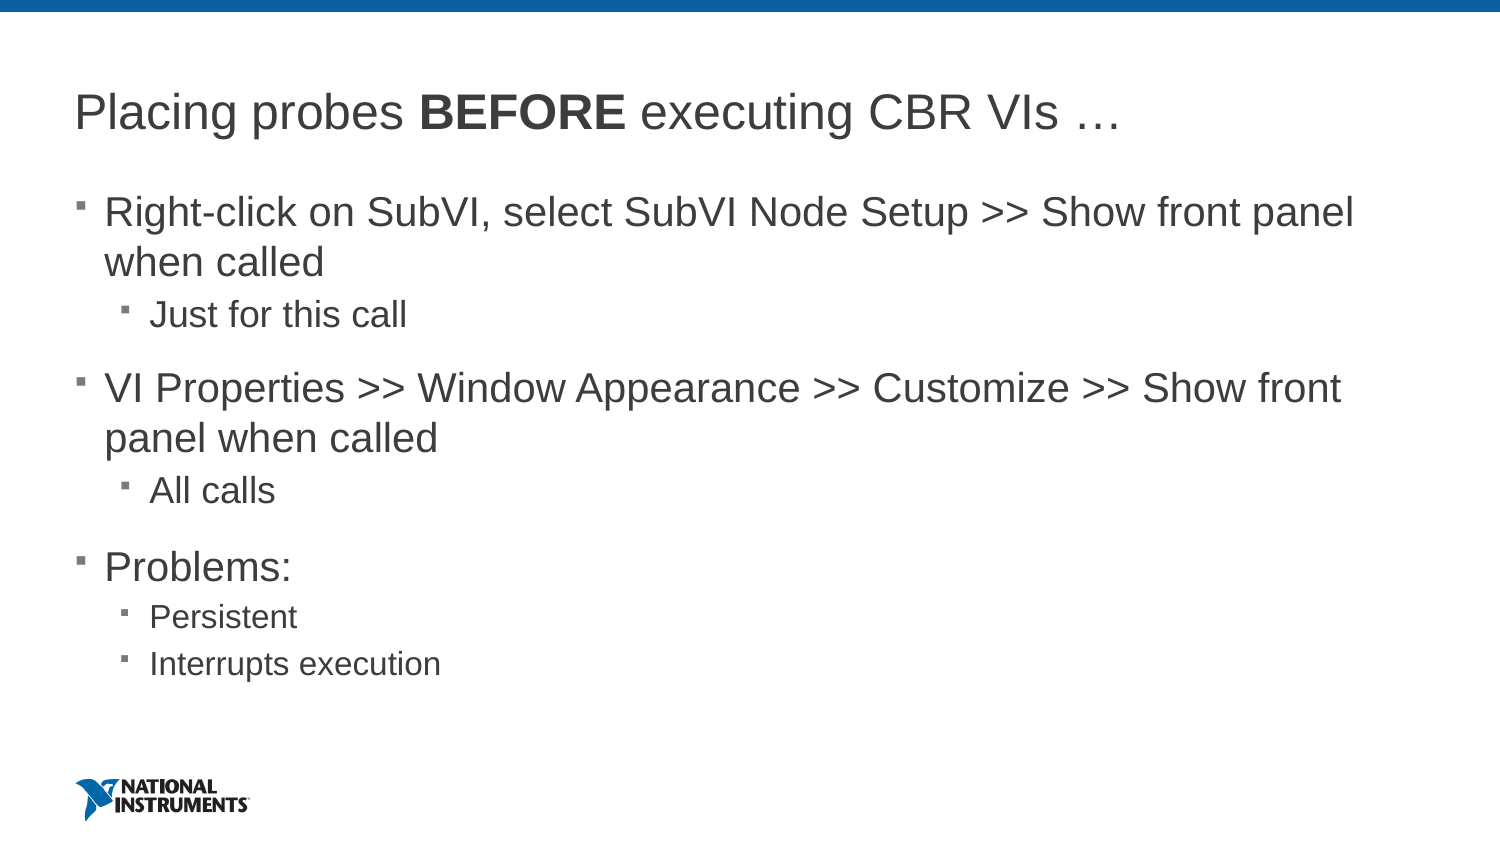

# Placing probes BEFORE executing CBR VIs …
Right-click on SubVI, select SubVI Node Setup >> Show front panel when called
Just for this call
VI Properties >> Window Appearance >> Customize >> Show front panel when called
All calls
Problems:
Persistent
Interrupts execution